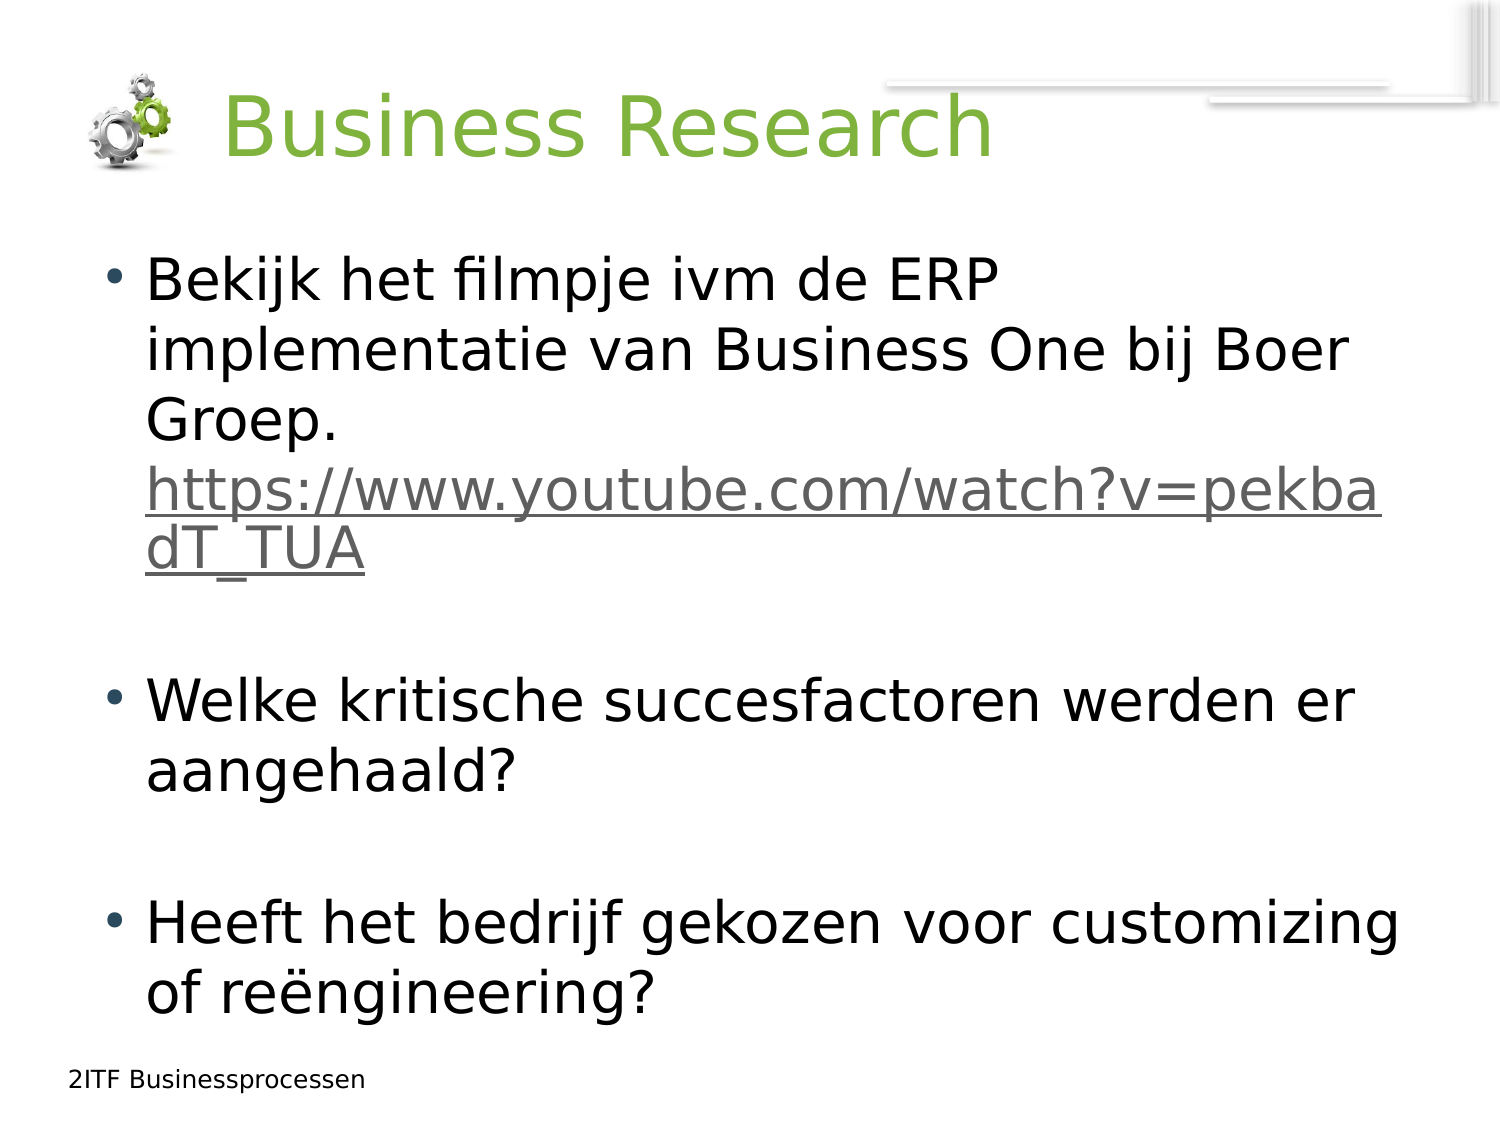

# Business Research
Bekijk het filmpje ivm de ERP implementatie van Business One bij Boer Groep.
https://www.youtube.com/watch?v=pekbadT_TUA

Welke kritische succesfactoren werden er aangehaald?

Heeft het bedrijf gekozen voor customizing of reëngineering?